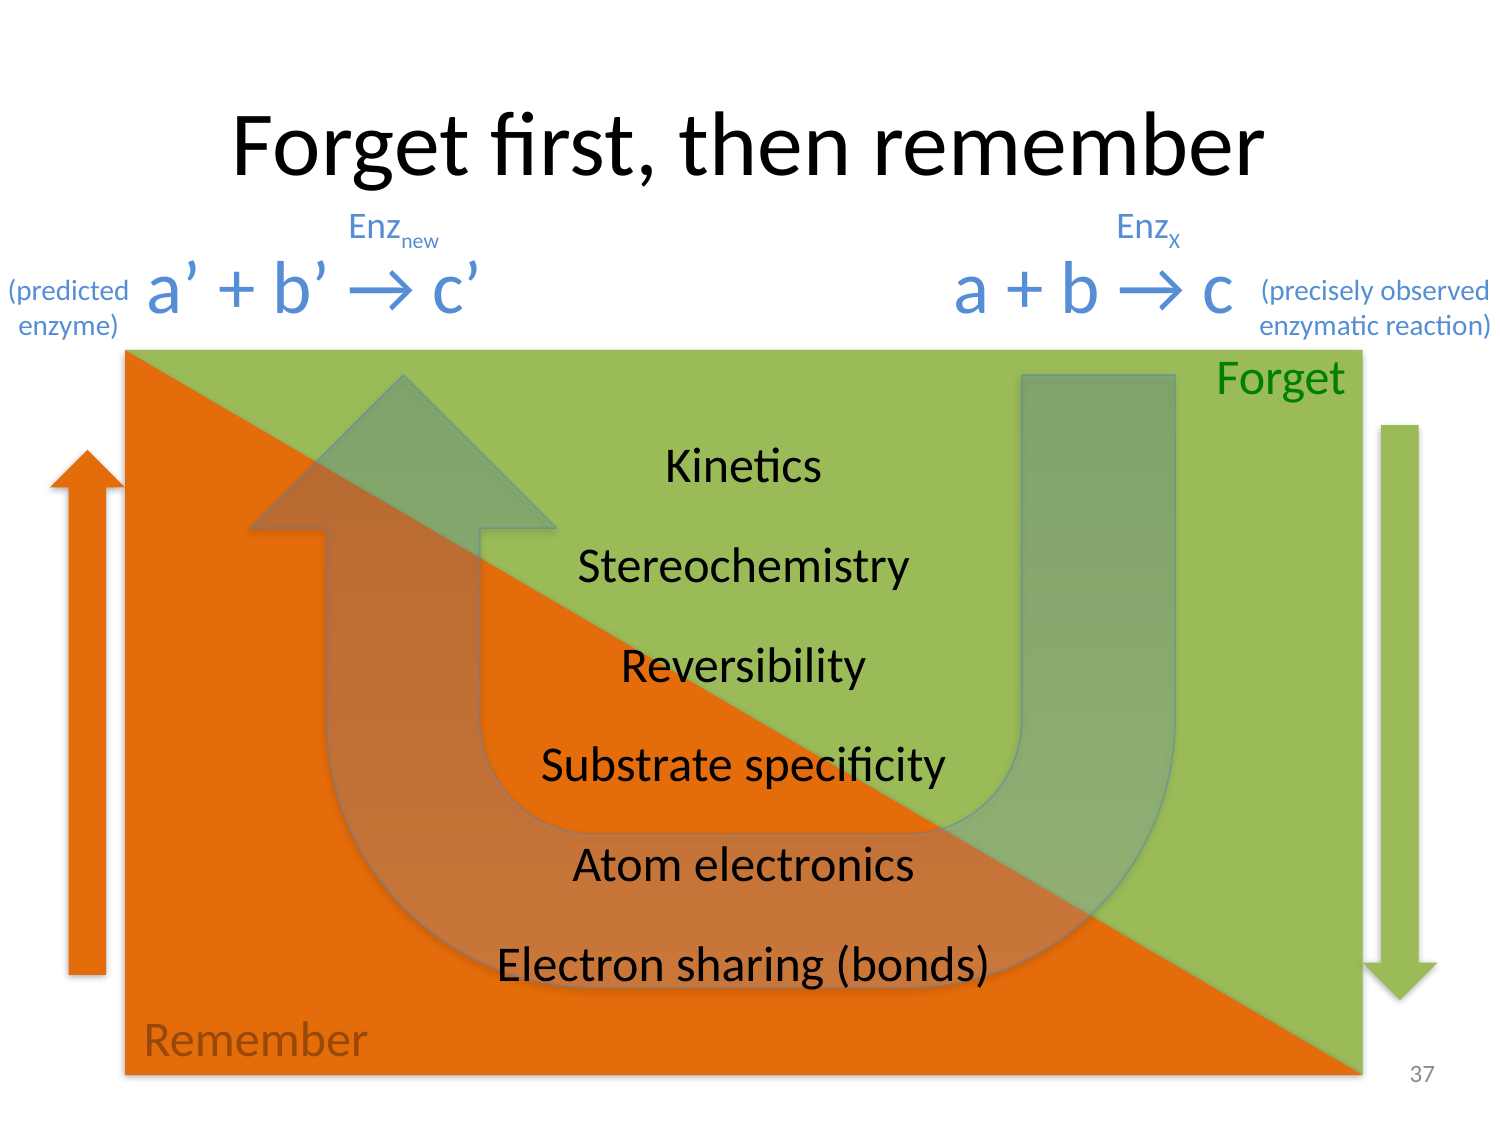

# Forget first, then remember
Enznew
EnzX
a’ + b’ → c’
a + b → c
(predicted enzyme)
(precisely observed enzymatic reaction)
Forget

Kinetics

Stereochemistry
Reversibility
Substrate specificity
Atom electronics
Electron sharing (bonds)
Remember
37